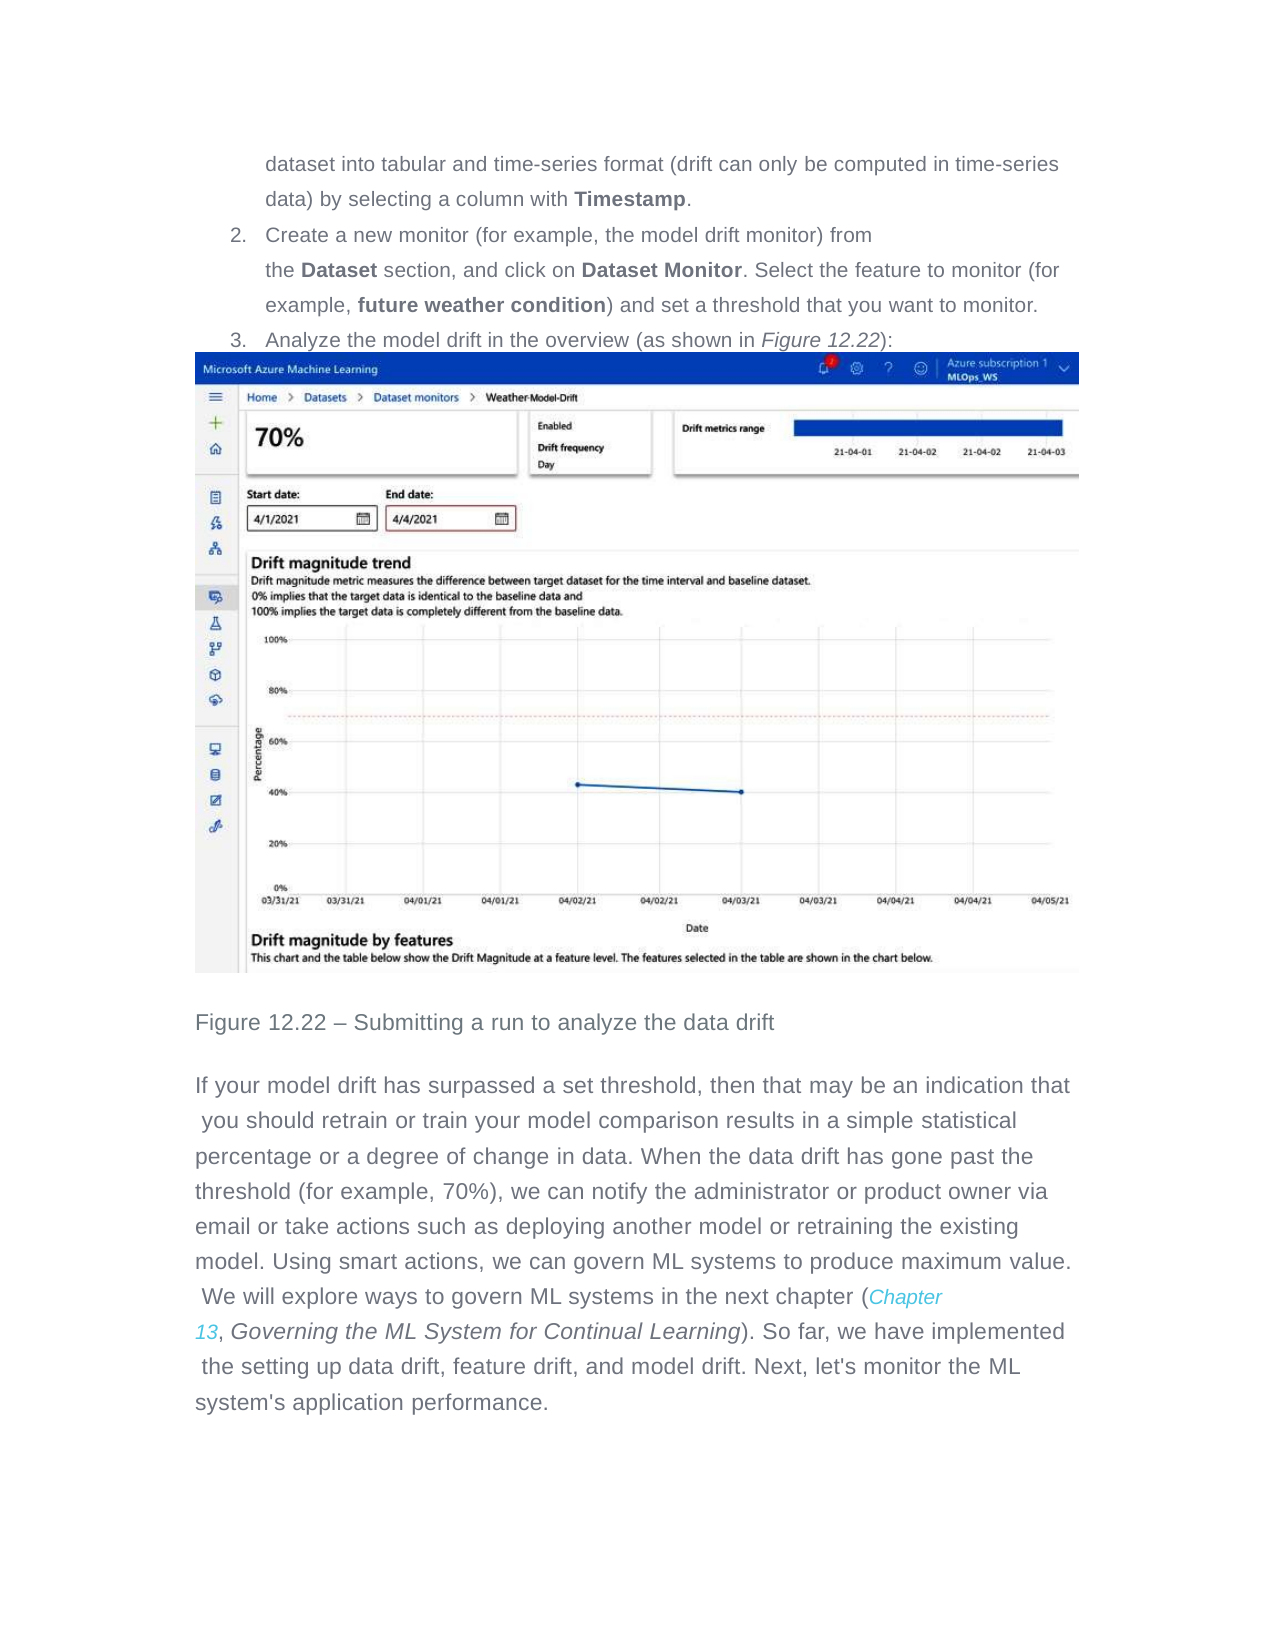

dataset into tabular and time-series format (drift can only be computed in time-series  data) by selecting a column with Timestamp.
Create a new monitor (for example, the model drift monitor) from
the Dataset section, and click on Dataset Monitor. Select the feature to monitor (for  example, future weather condition) and set a threshold that you want to monitor.
Analyze the model drift in the overview (as shown in Figure 12.22):

Figure 12.22 – Submitting a run to analyze the data drift

If your model drift has surpassed a set threshold, then that may be an indication that  you should retrain or train your model comparison results in a simple statistical  percentage or a degree of change in data. When the data drift has gone past the  threshold (for example, 70%), we can notify the administrator or product owner via  email or take actions such as deploying another model or retraining the existing  model. Using smart actions, we can govern ML systems to produce maximum value.  We will explore ways to govern ML systems in the next chapter (Chapter
13, Governing the ML System for Continual Learning). So far, we have implemented  the setting up data drift, feature drift, and model drift. Next, let's monitor the ML  system's application performance.